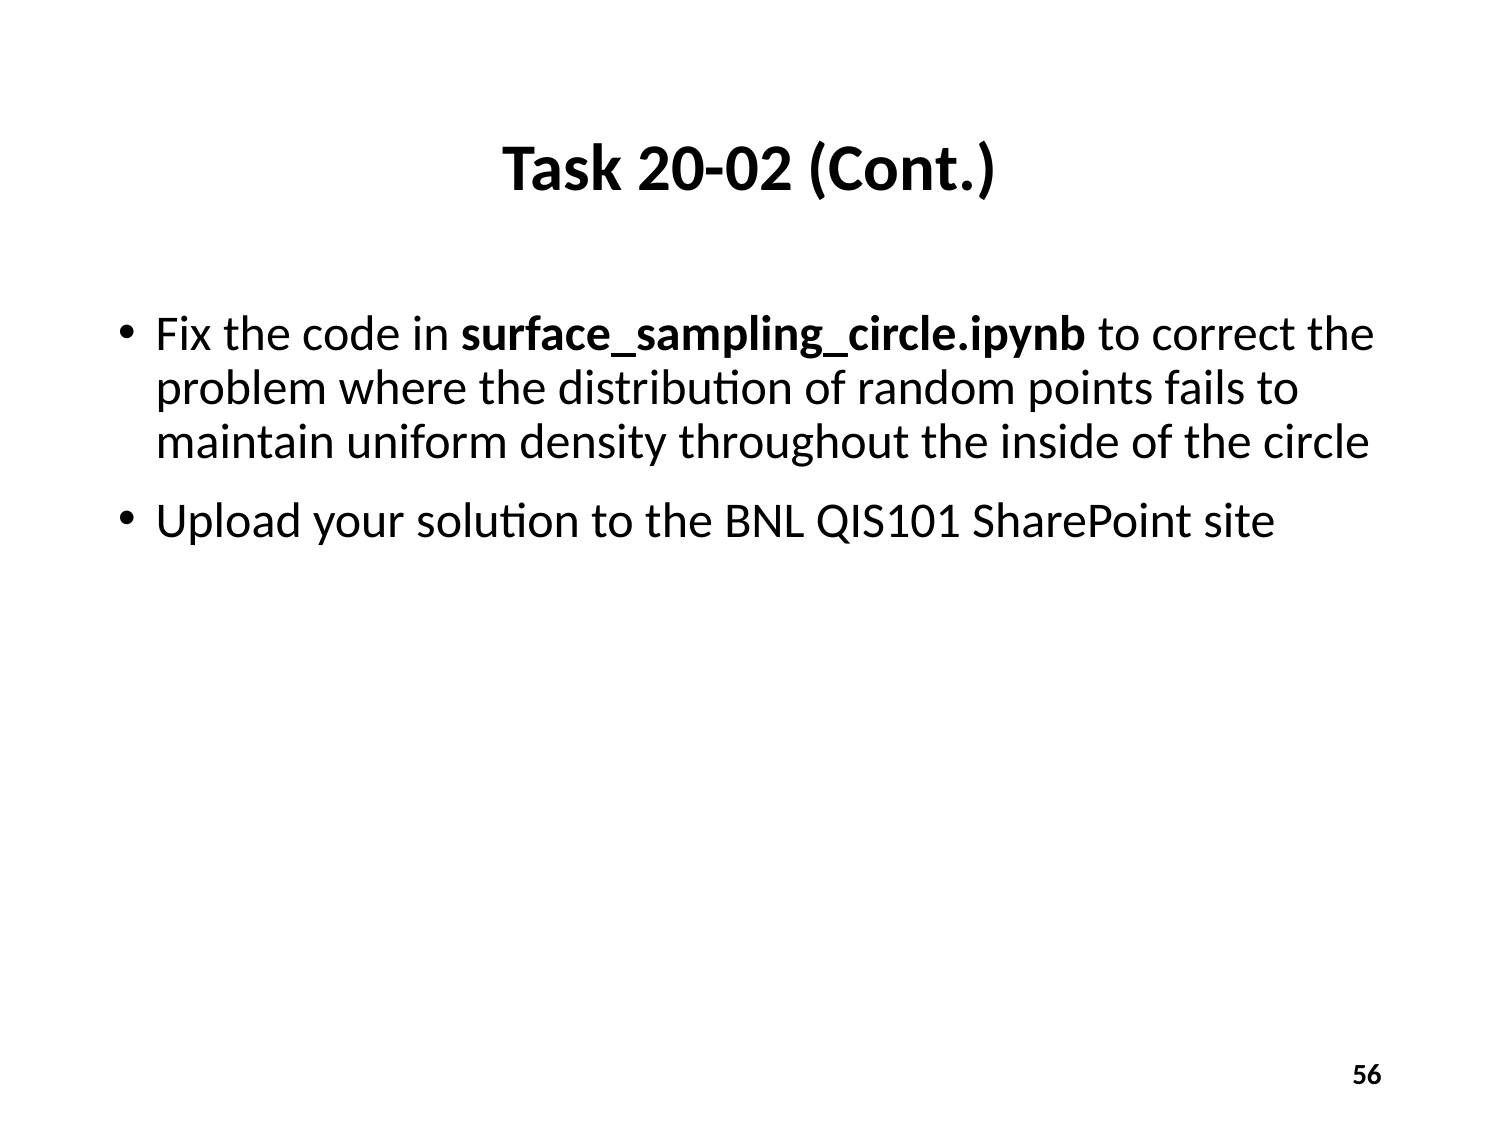

# Task 20-02 (Cont.)
Fix the code in surface_sampling_circle.ipynb to correct the problem where the distribution of random points fails to maintain uniform density throughout the inside of the circle
Upload your solution to the BNL QIS101 SharePoint site
56